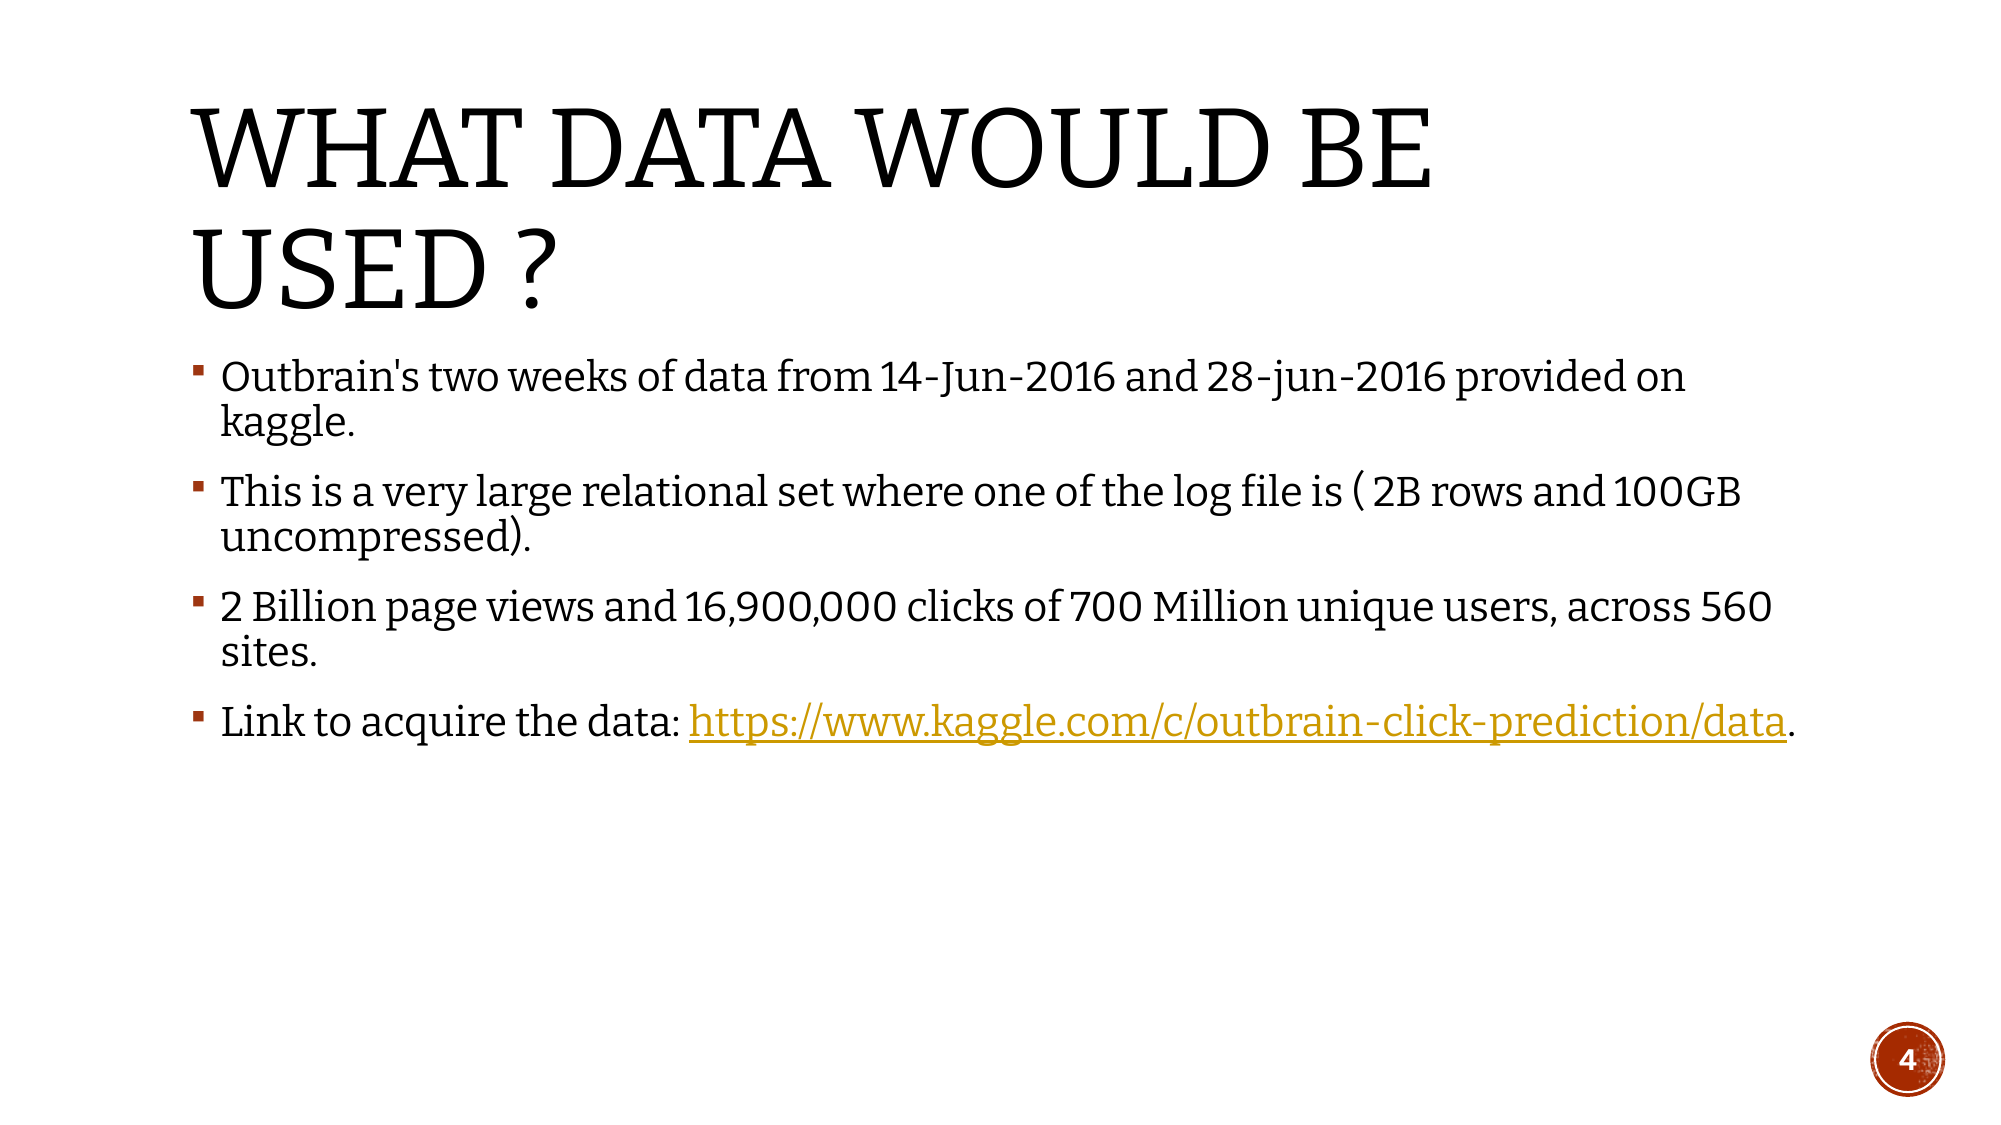

# What data would be used ?
Outbrain's two weeks of data from 14-Jun-2016 and 28-jun-2016 provided on kaggle.
This is a very large relational set where one of the log file is ( 2B rows and 100GB uncompressed).
2 Billion page views and 16,900,000 clicks of 700 Million unique users, across 560 sites.
Link to acquire the data: https://www.kaggle.com/c/outbrain-click-prediction/data.
4